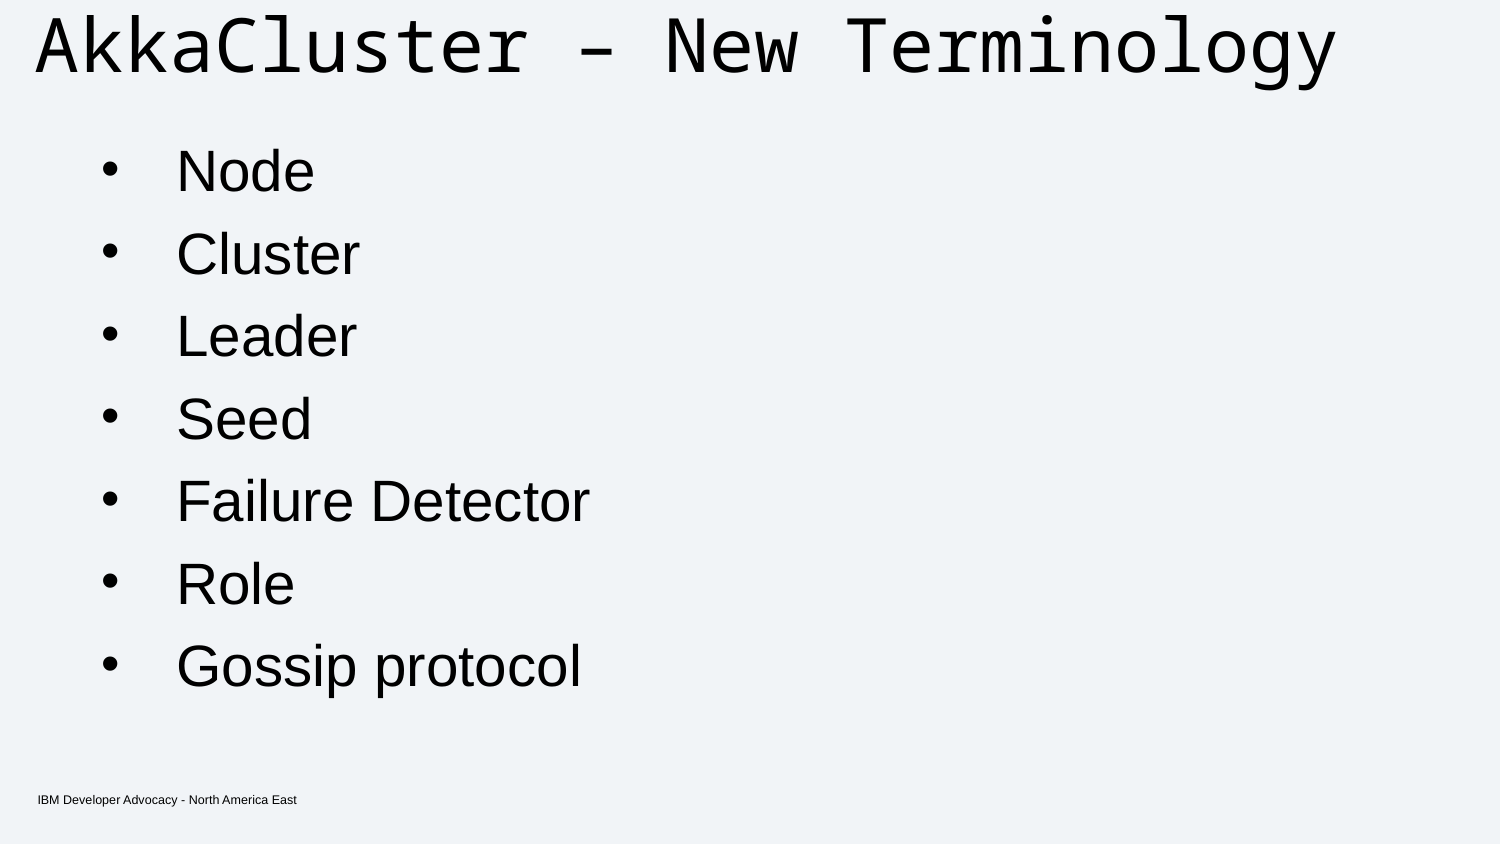

# AkkaCluster – New Terminology
Node
Cluster
Leader
Seed
Failure Detector
Role
Gossip protocol
IBM Developer Advocacy - North America East